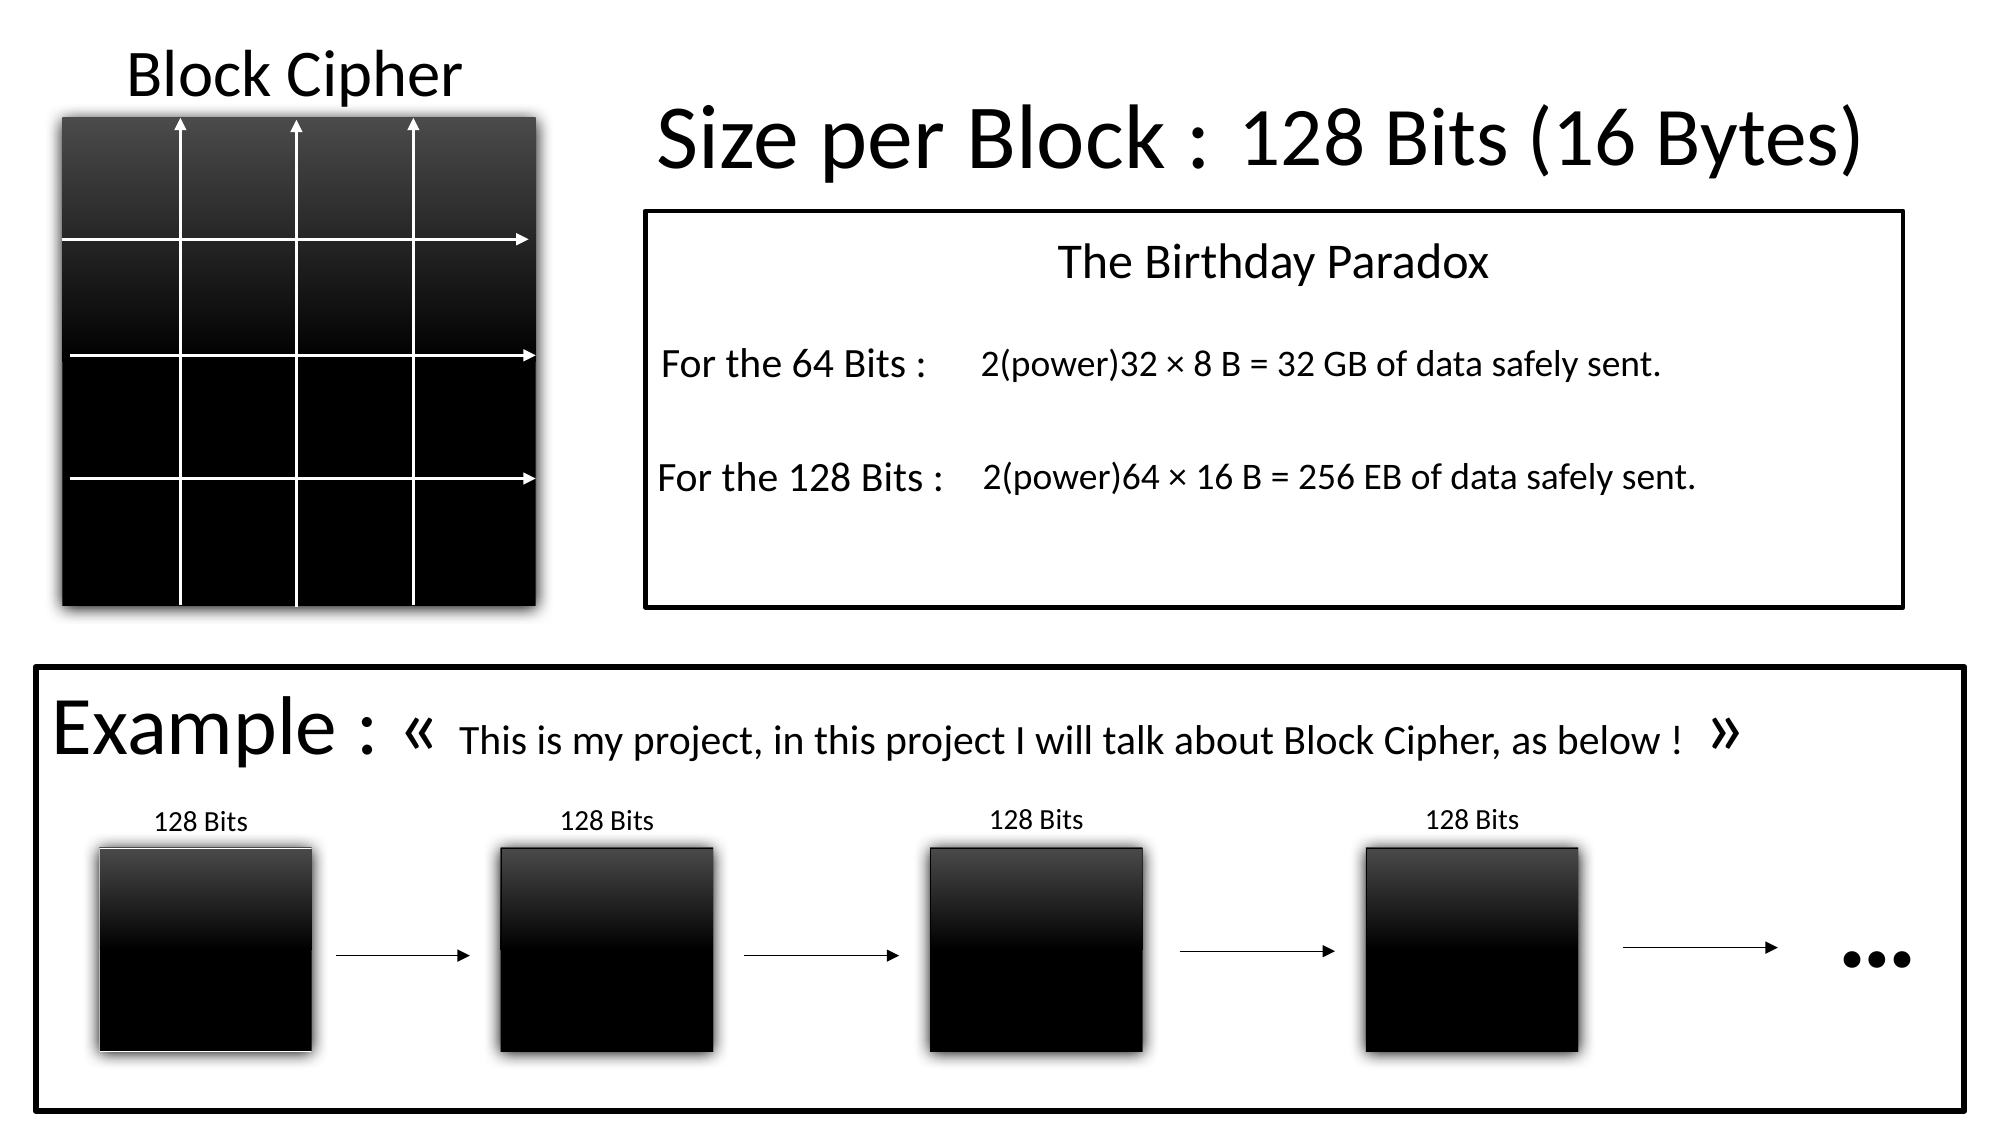

Block Cipher
Size per Block :
128 Bits (16 Bytes)

The Birthday Paradox
For the 64 Bits :
2(power)32 × 8 B = 32 GB of data safely sent.
For the 128 Bits :
2(power)64 × 16 B = 256 EB of data safely sent.
Example : « This is my project, in this project I will talk about Block Cipher, as below ! »

128 Bits
128 Bits
128 Bits
128 Bits

…